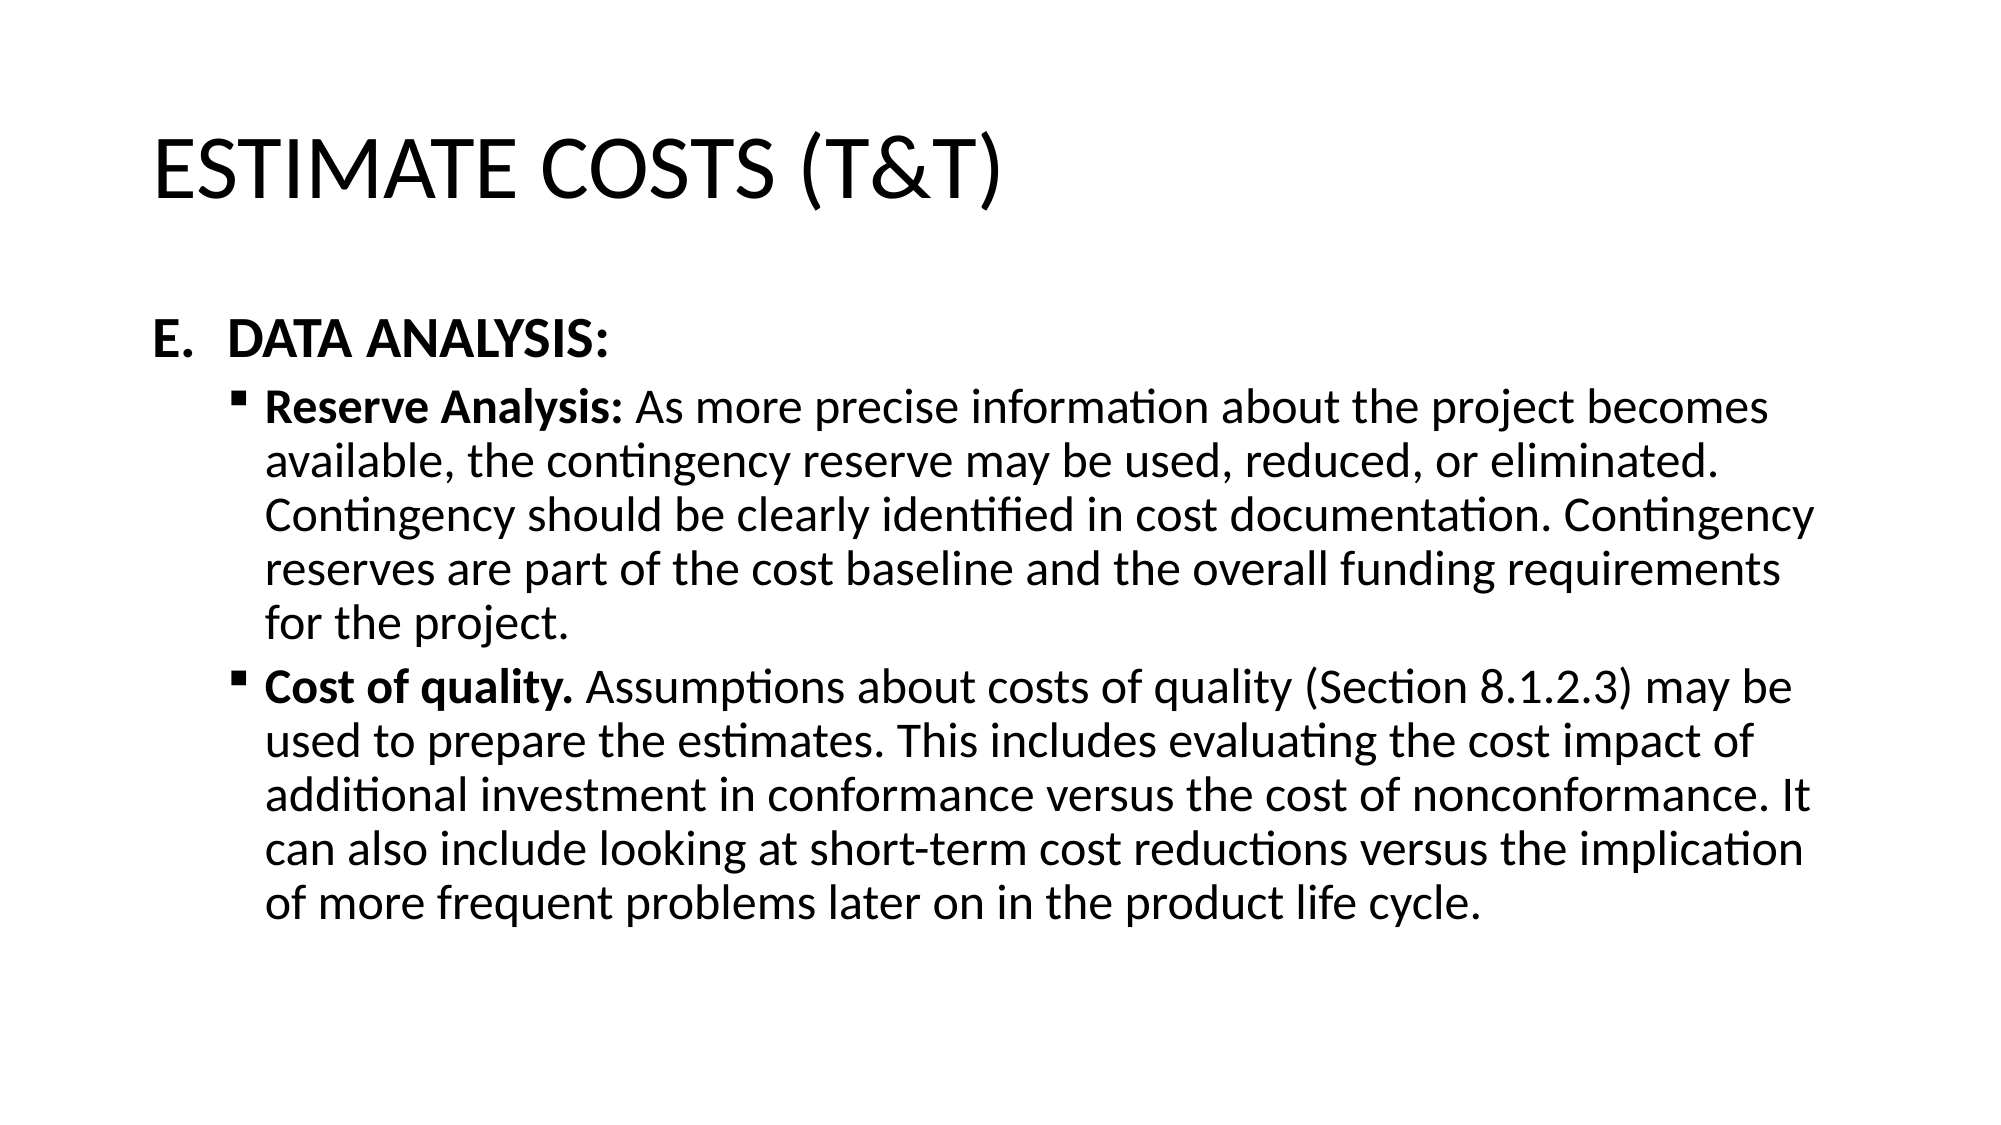

# ESTIMATE COSTS (T&T)
DATA ANALYSIS:
Reserve Analysis: As more precise information about the project becomes available, the contingency reserve may be used, reduced, or eliminated. Contingency should be clearly identified in cost documentation. Contingency reserves are part of the cost baseline and the overall funding requirements for the project.
Cost of quality. Assumptions about costs of quality (Section 8.1.2.3) may be used to prepare the estimates. This includes evaluating the cost impact of additional investment in conformance versus the cost of nonconformance. It can also include looking at short-term cost reductions versus the implication of more frequent problems later on in the product life cycle.